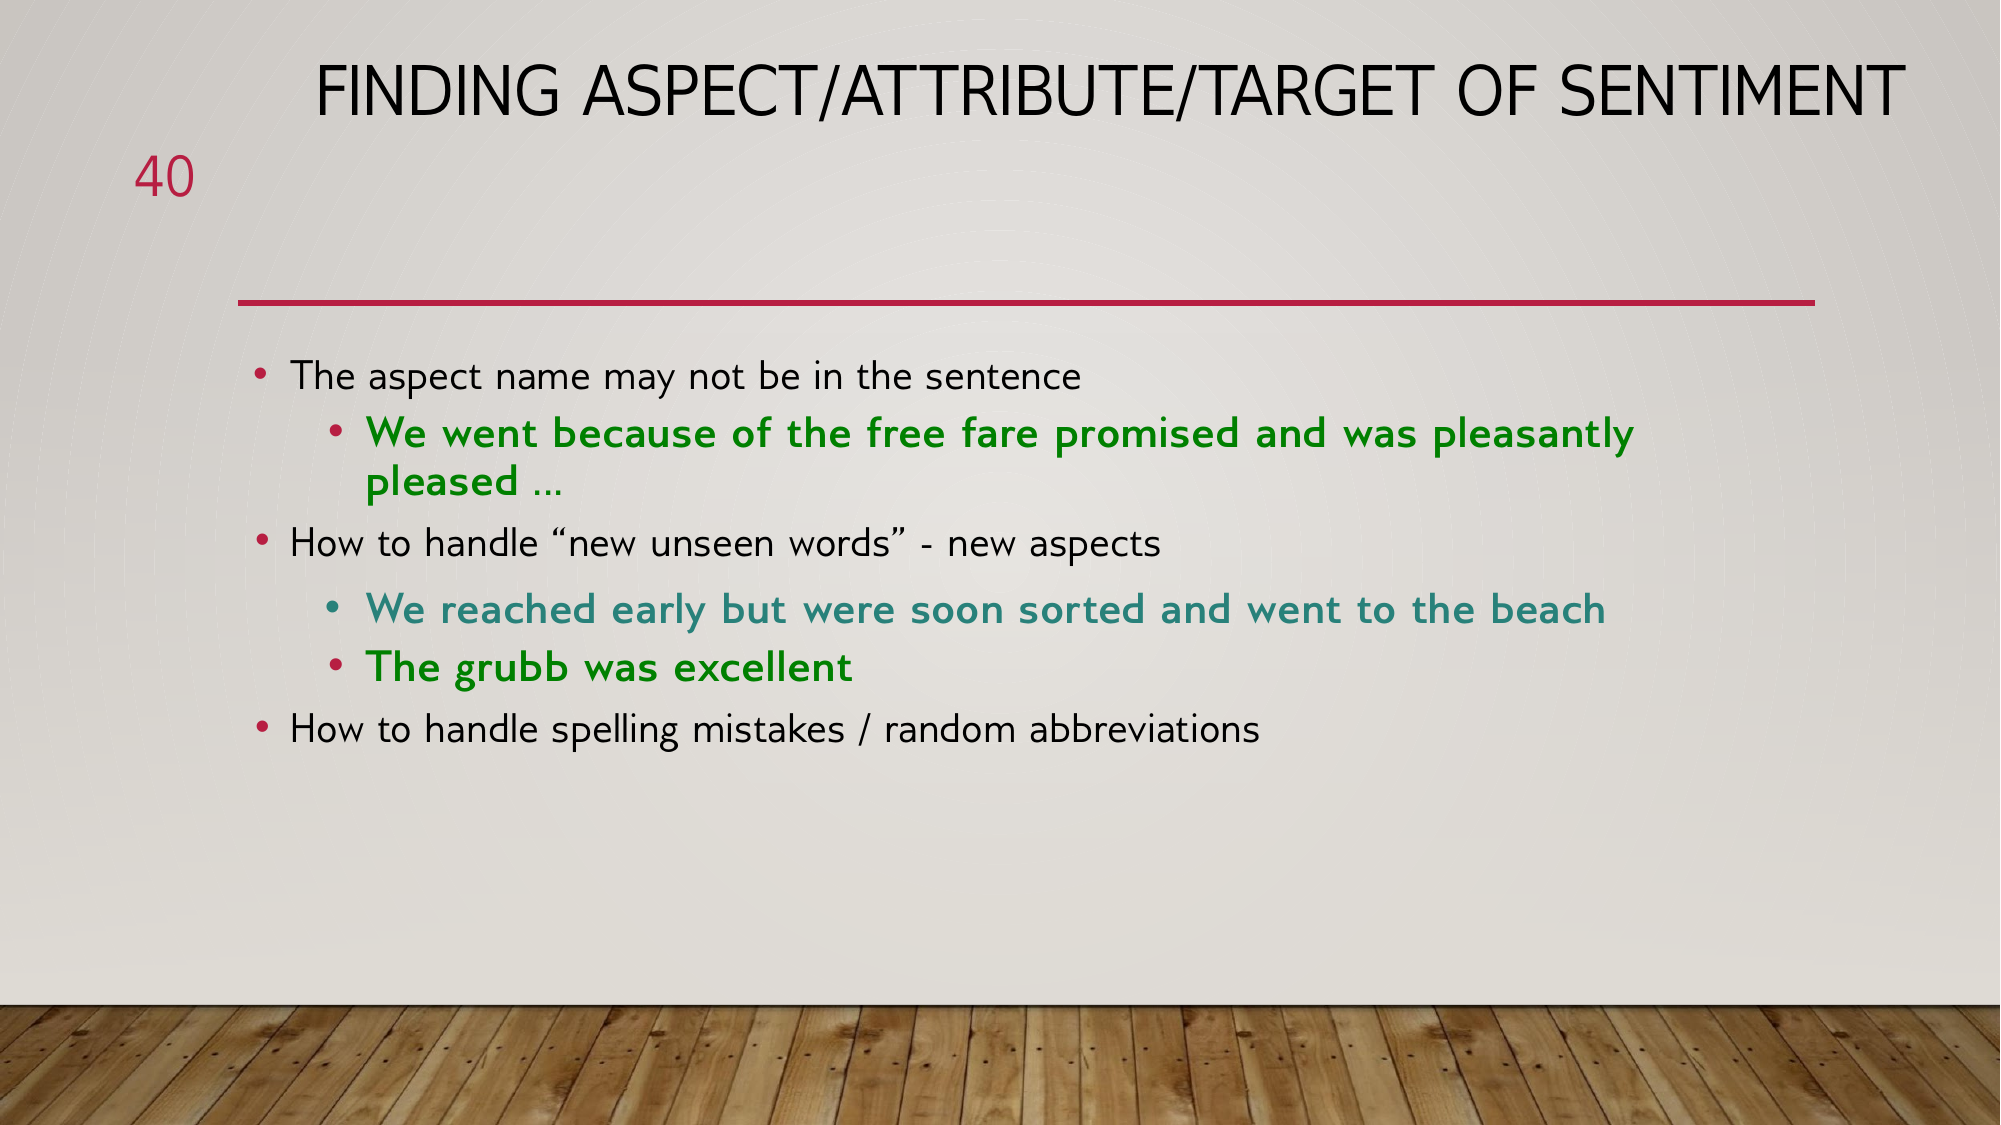

# FINDING ASPECT/ATTRIBUTE/TARGET OF SENTIMENT
40
The aspect name may not be in the sentence
We went because of the free fare promised and was pleasantly pleased ...
How to handle “new unseen words” - new aspects
We reached early but were soon sorted and went to the beach
The grubb was excellent
How to handle spelling mistakes / random abbreviations